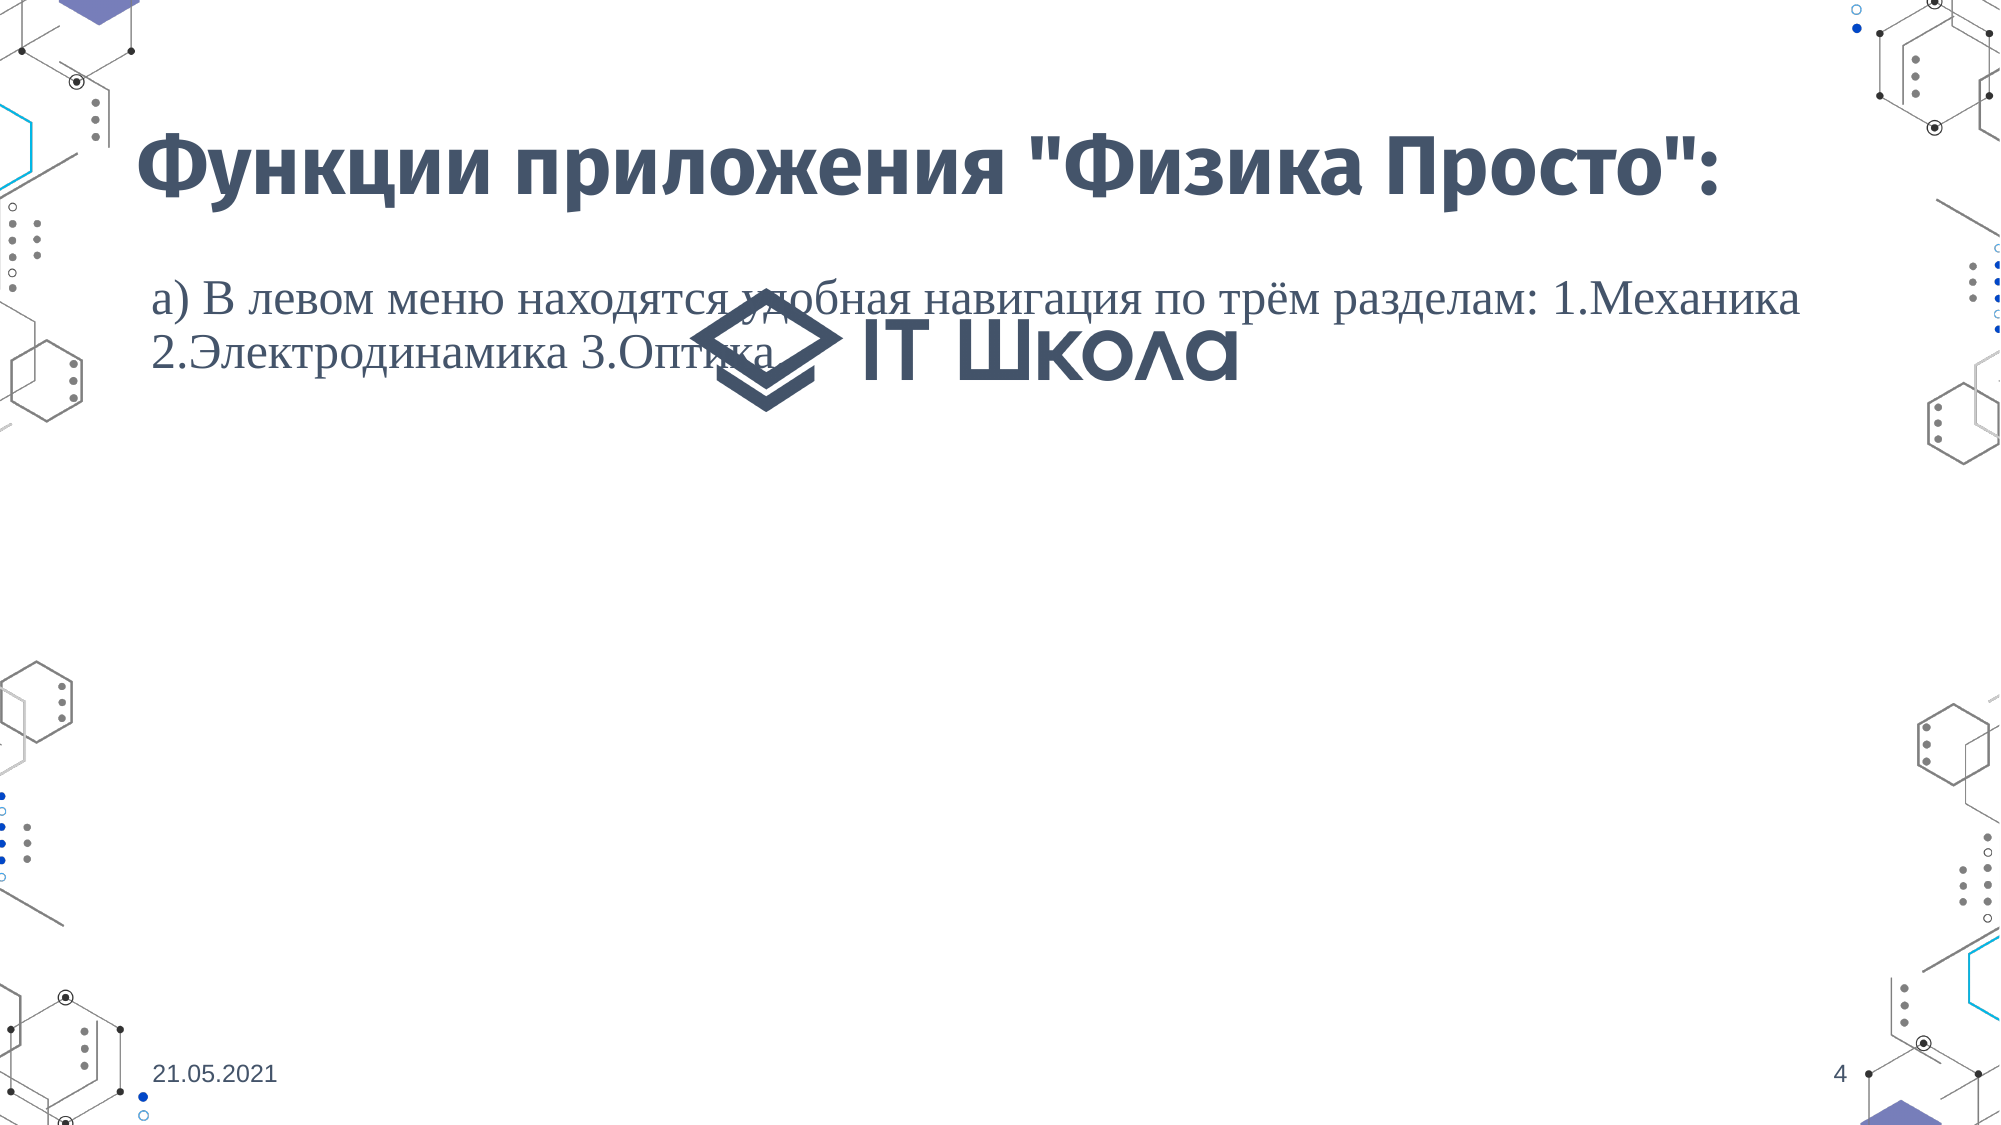

# Функции приложения "Физика Просто":
a) В левом меню находятся удобная навигация по трём разделам: 1.Механика 2.Электродинамика 3.Оптика.

21.05.2021
4